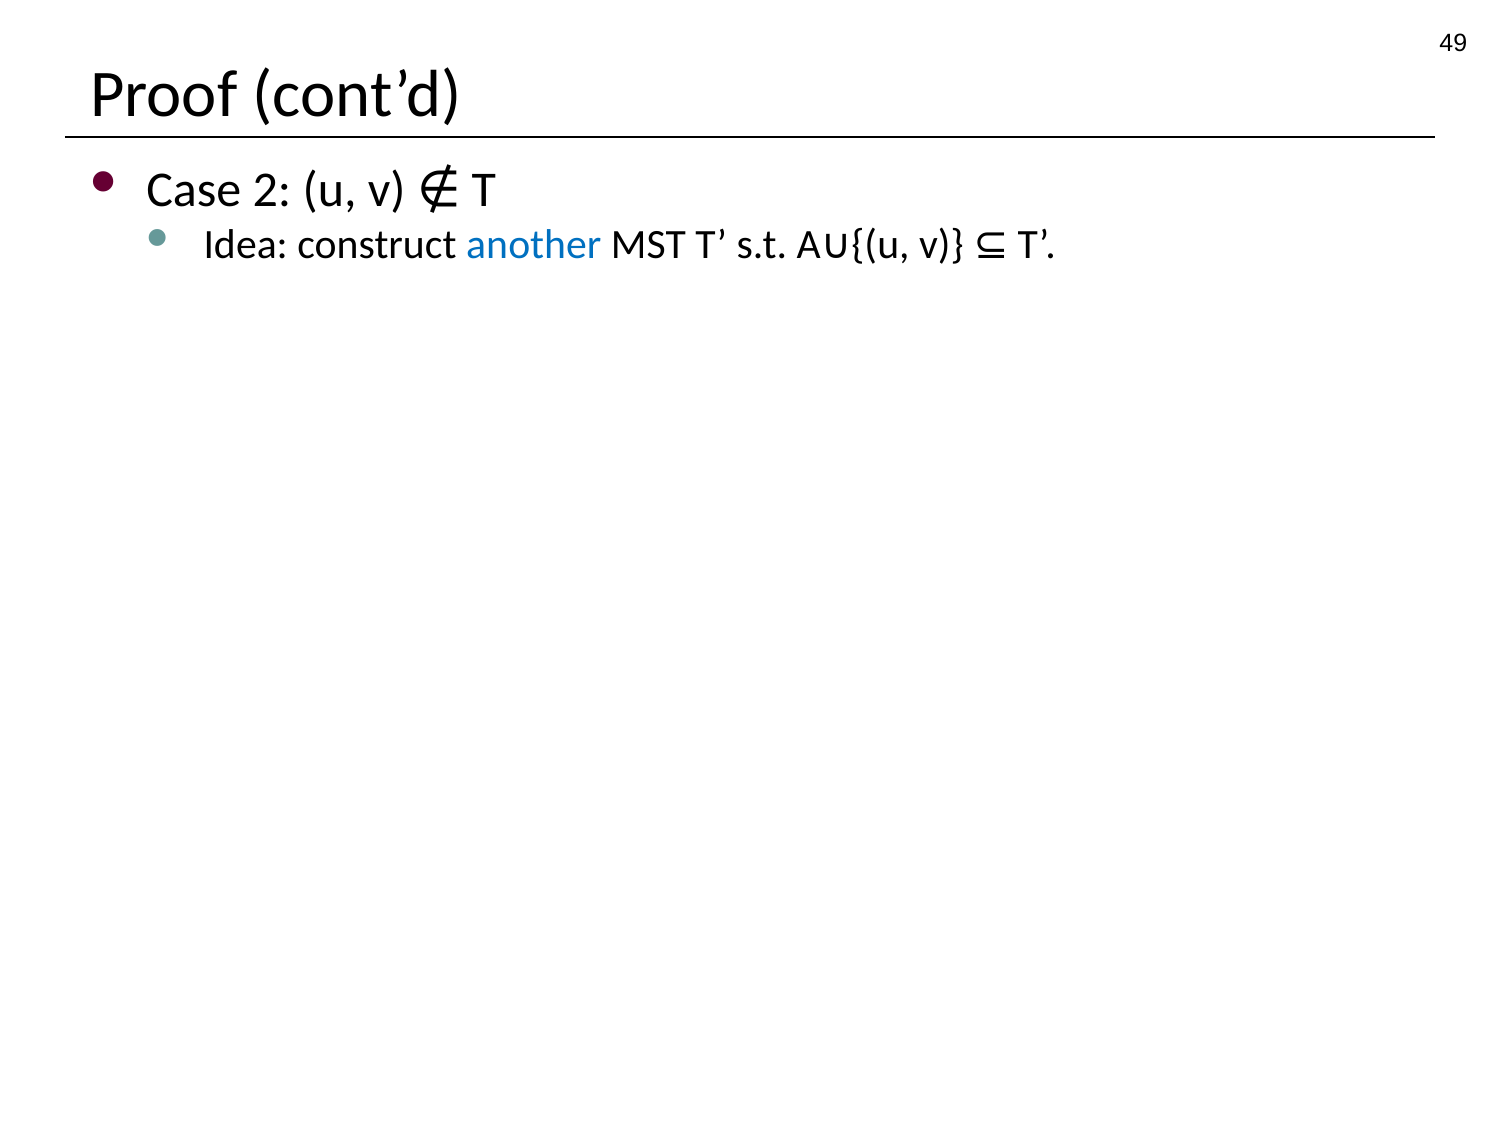

49
# Proof (cont’d)
Case 2: (u, v) ∉ T
Idea: construct another MST T’ s.t. A∪{(u, v)} ⊆ T’.